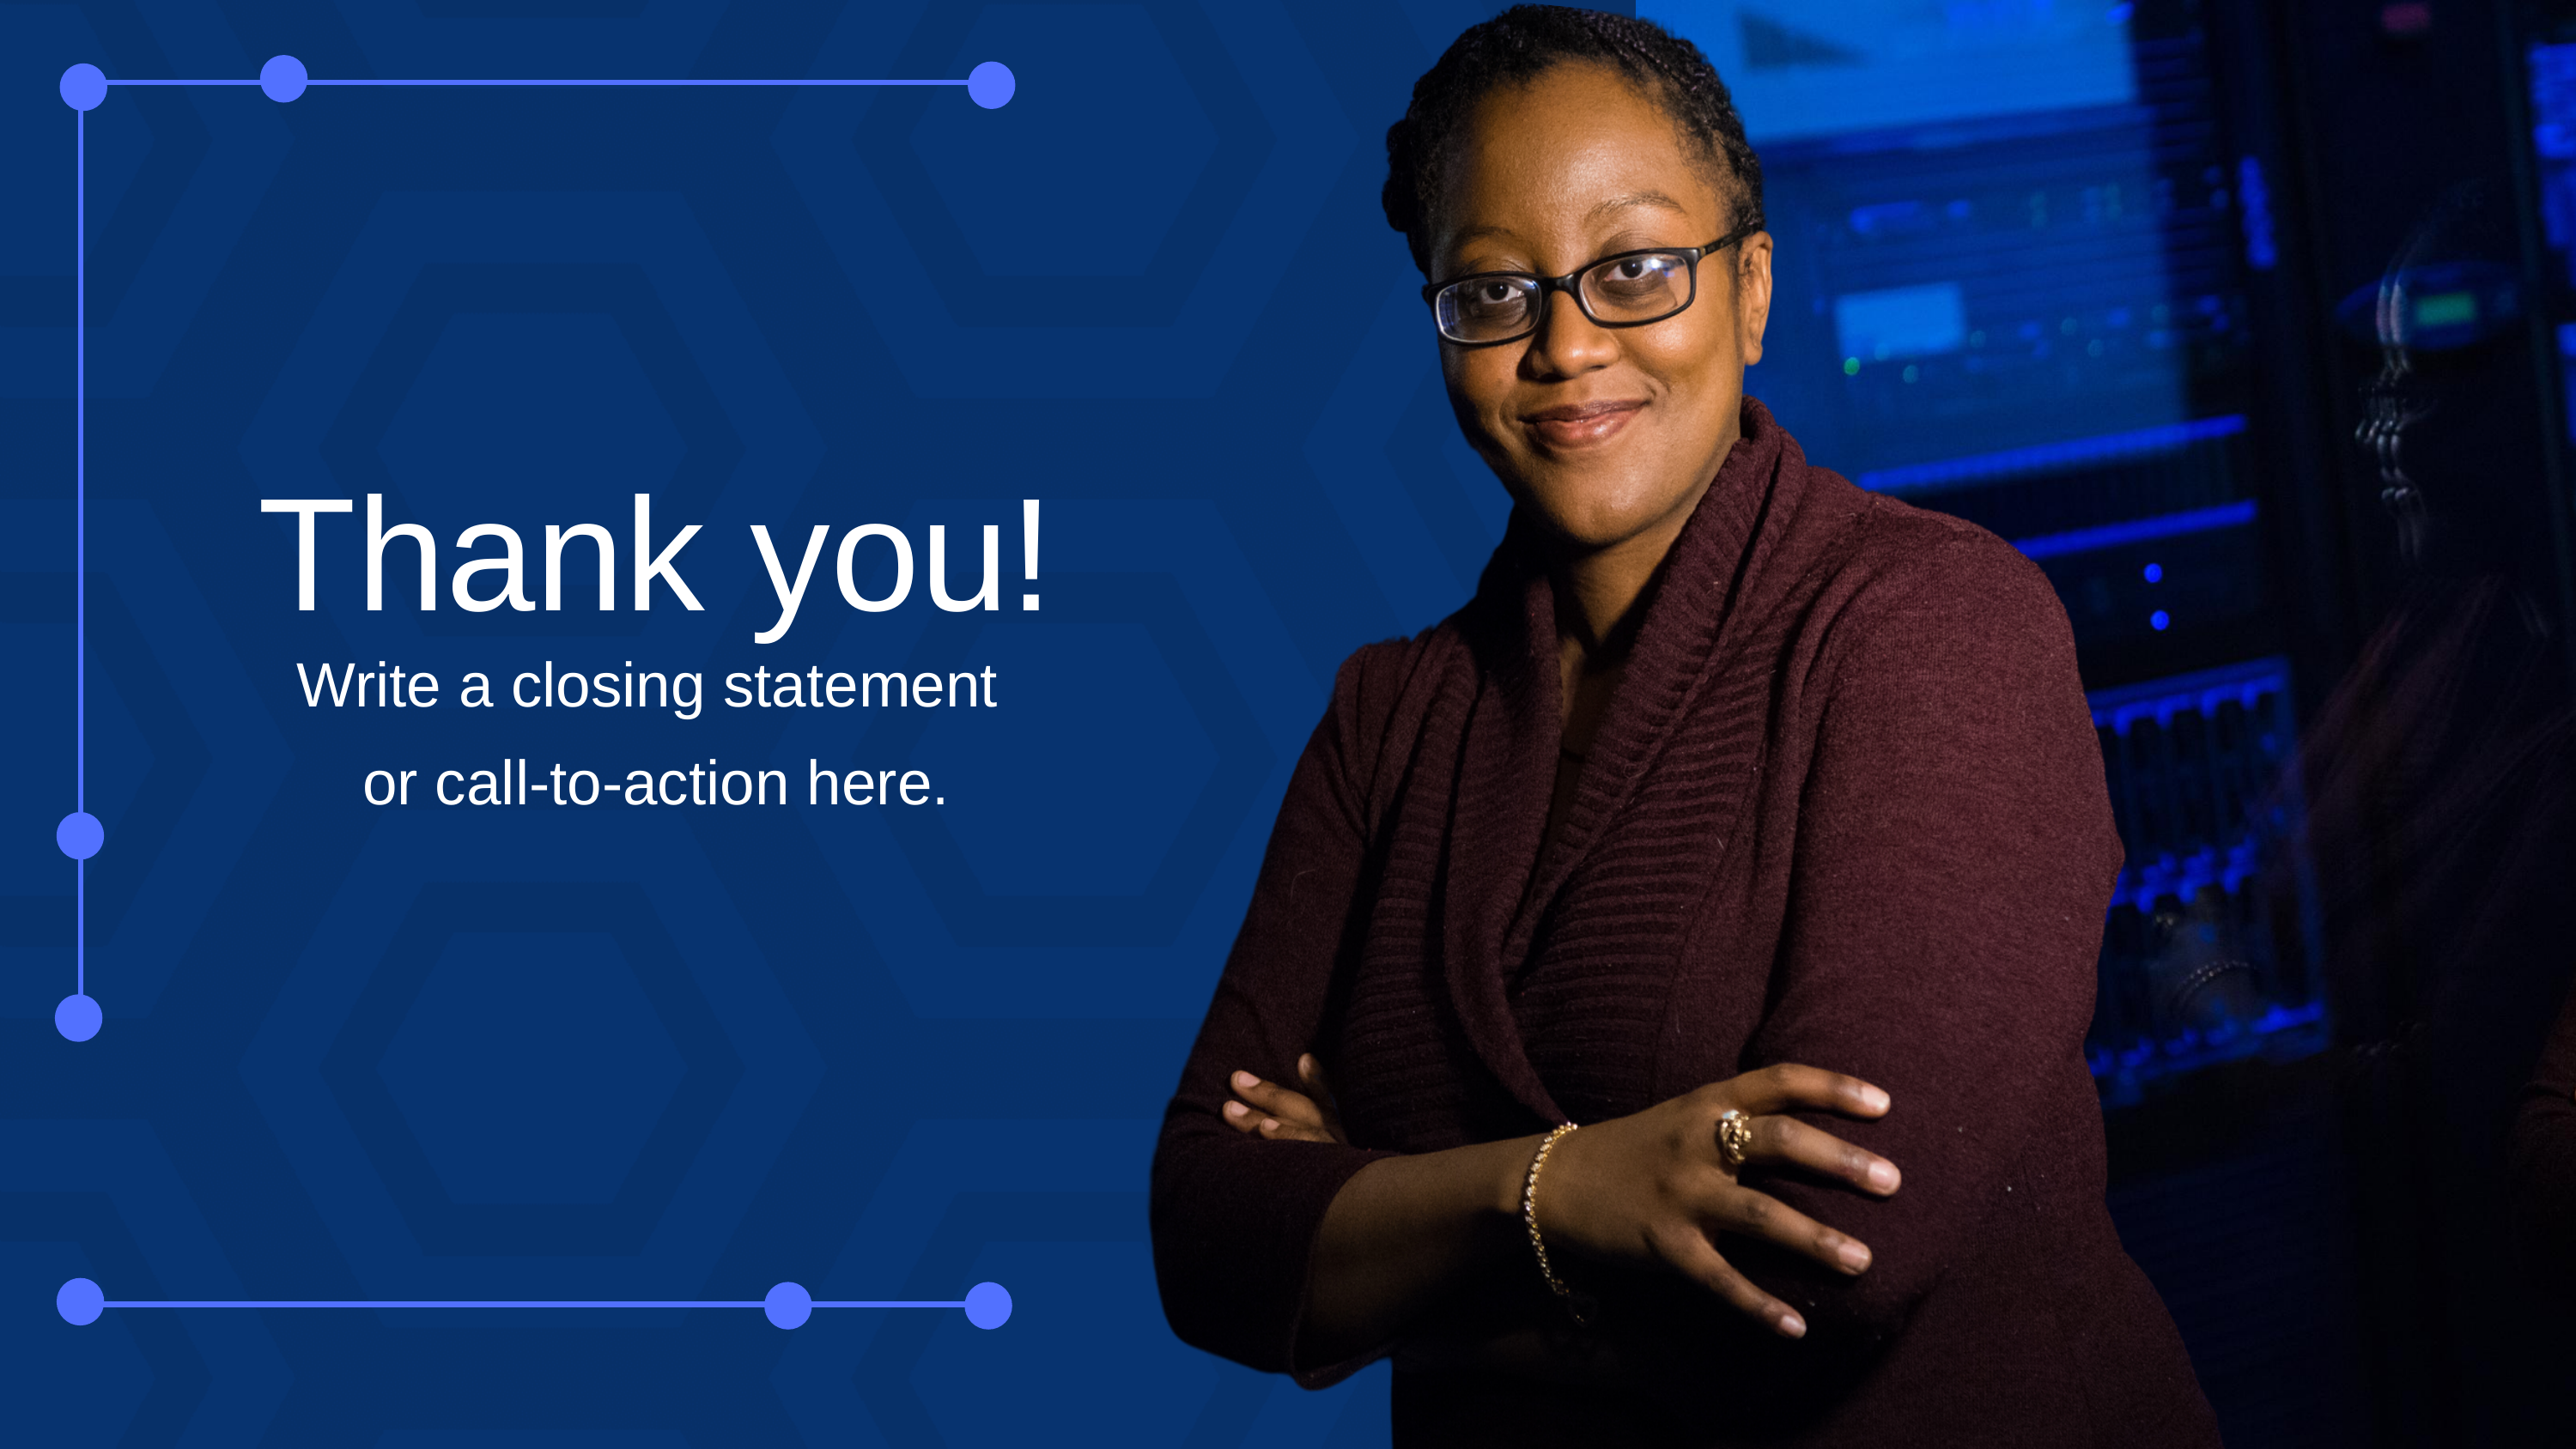

Thank you!
Write a closing statement
or call-to-action here.